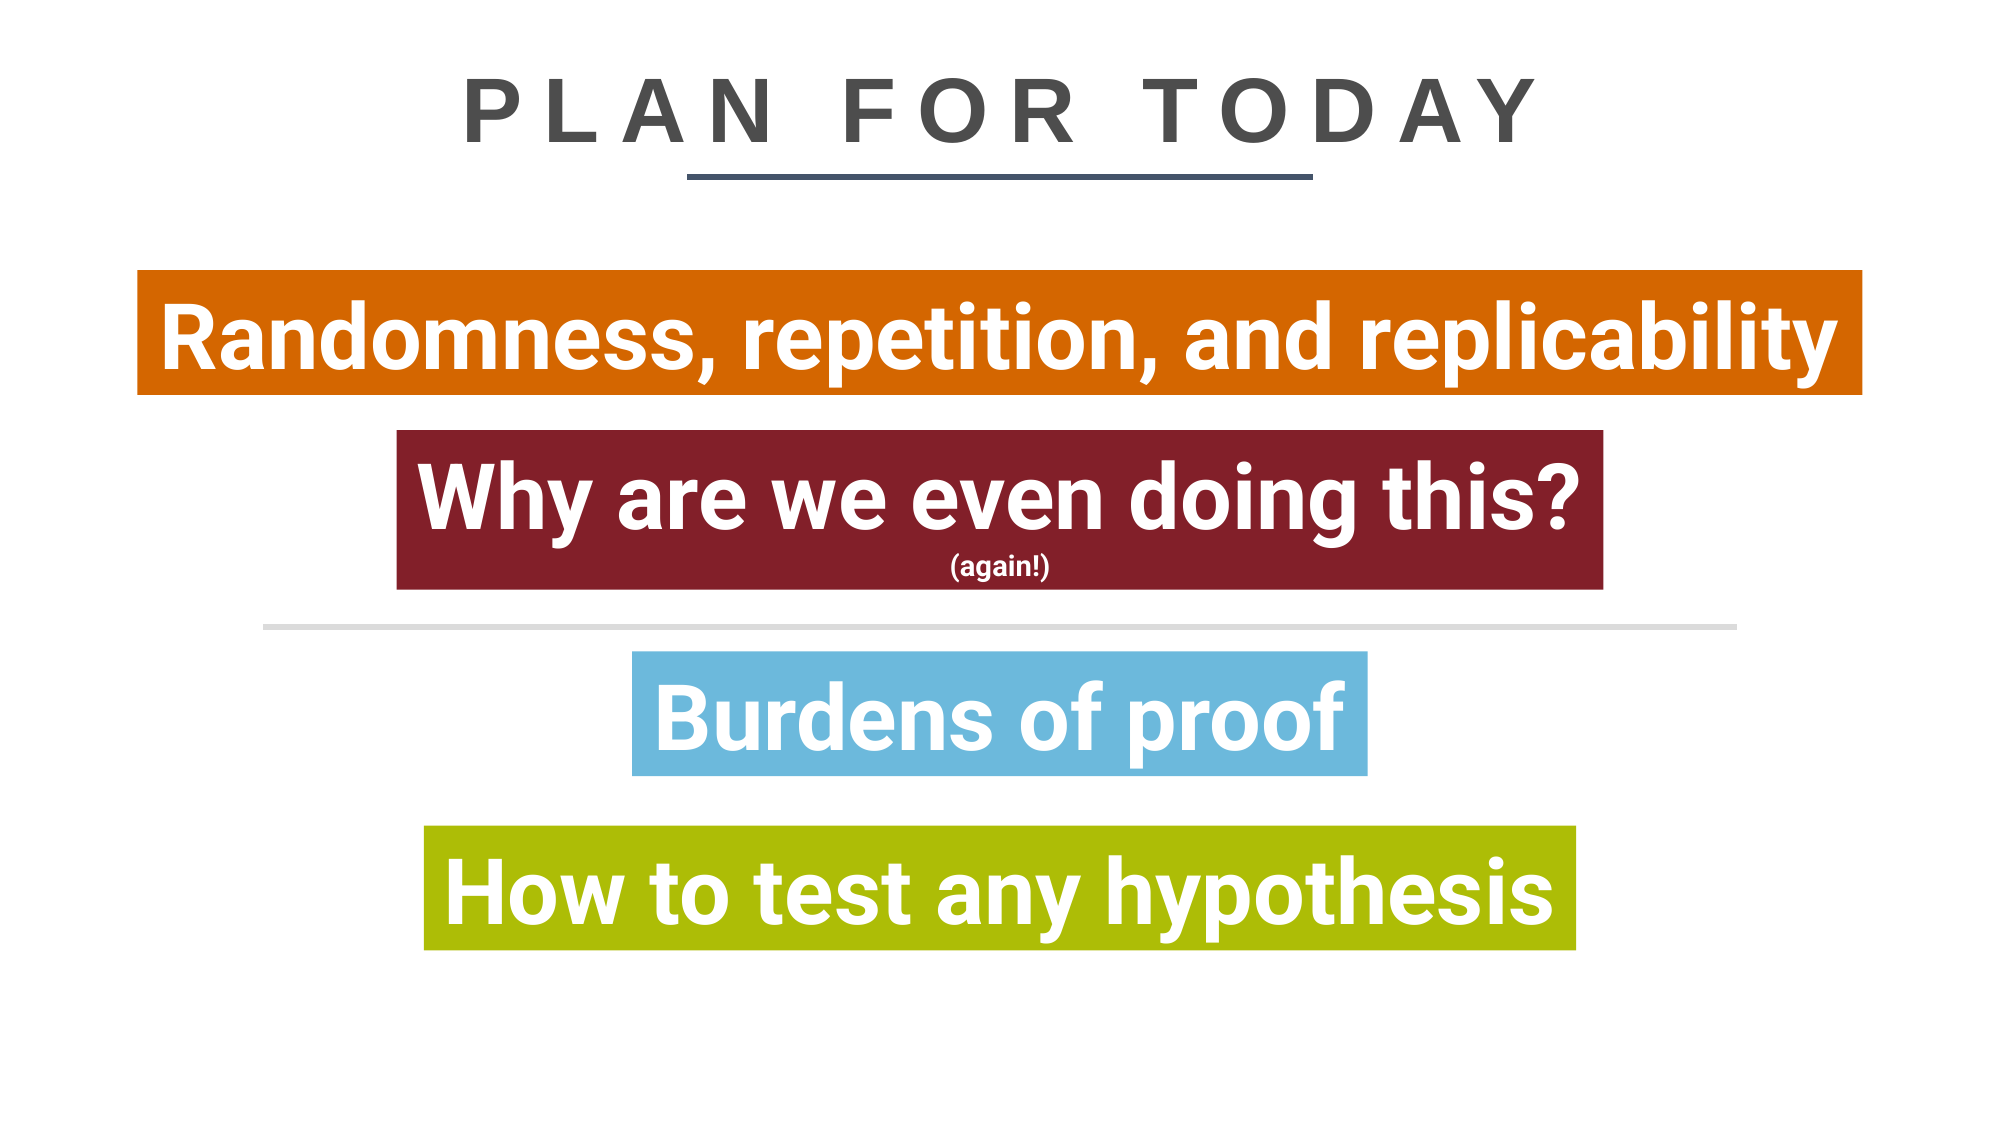

# PLAN FOR TODAY
Randomness, repetition, and replicability
Why are we even doing this? (again!)
Burdens of proof
How to test any hypothesis